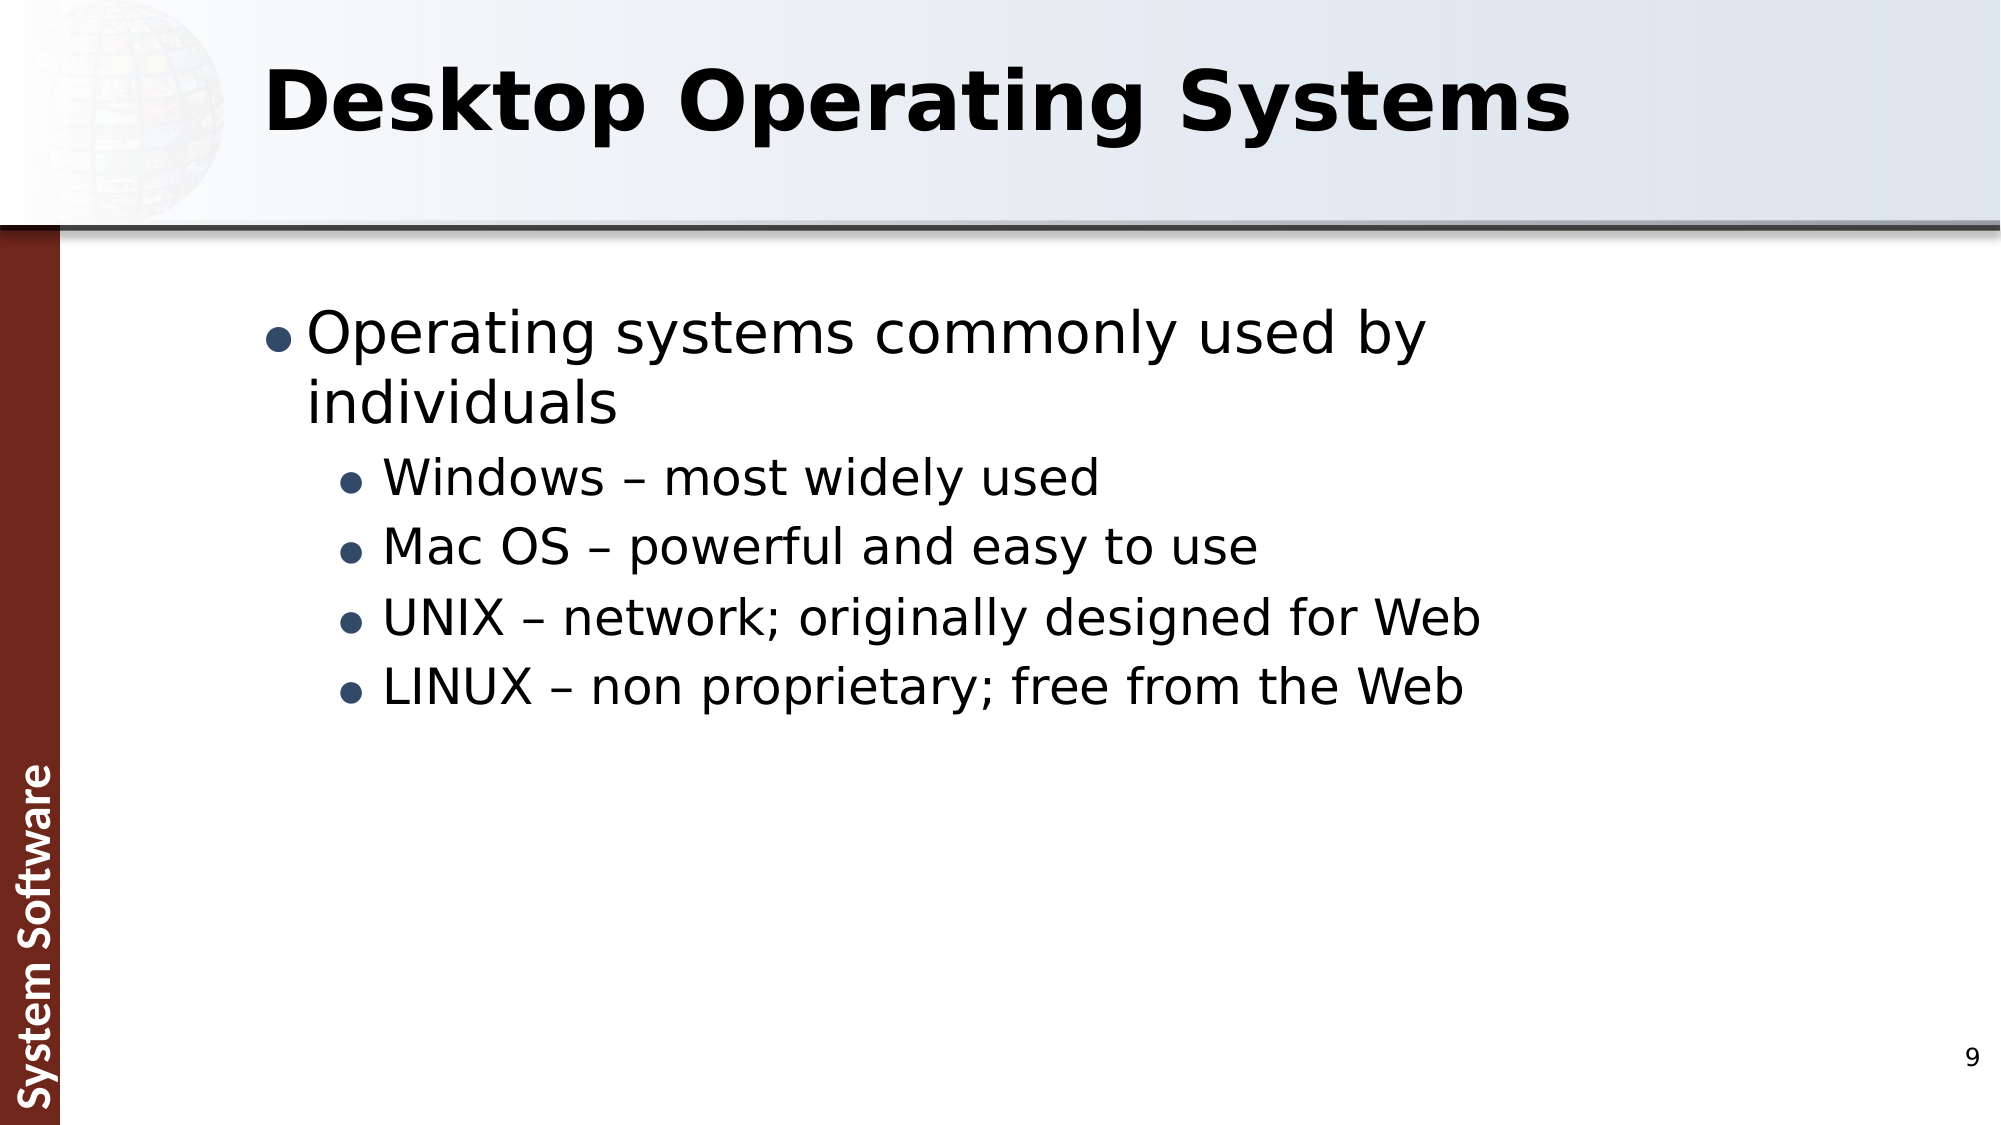

# Desktop Operating Systems
Operating systems commonly used by individuals
Windows – most widely used
Mac OS – powerful and easy to use
UNIX – network; originally designed for Web
LINUX – non proprietary; free from the Web
9